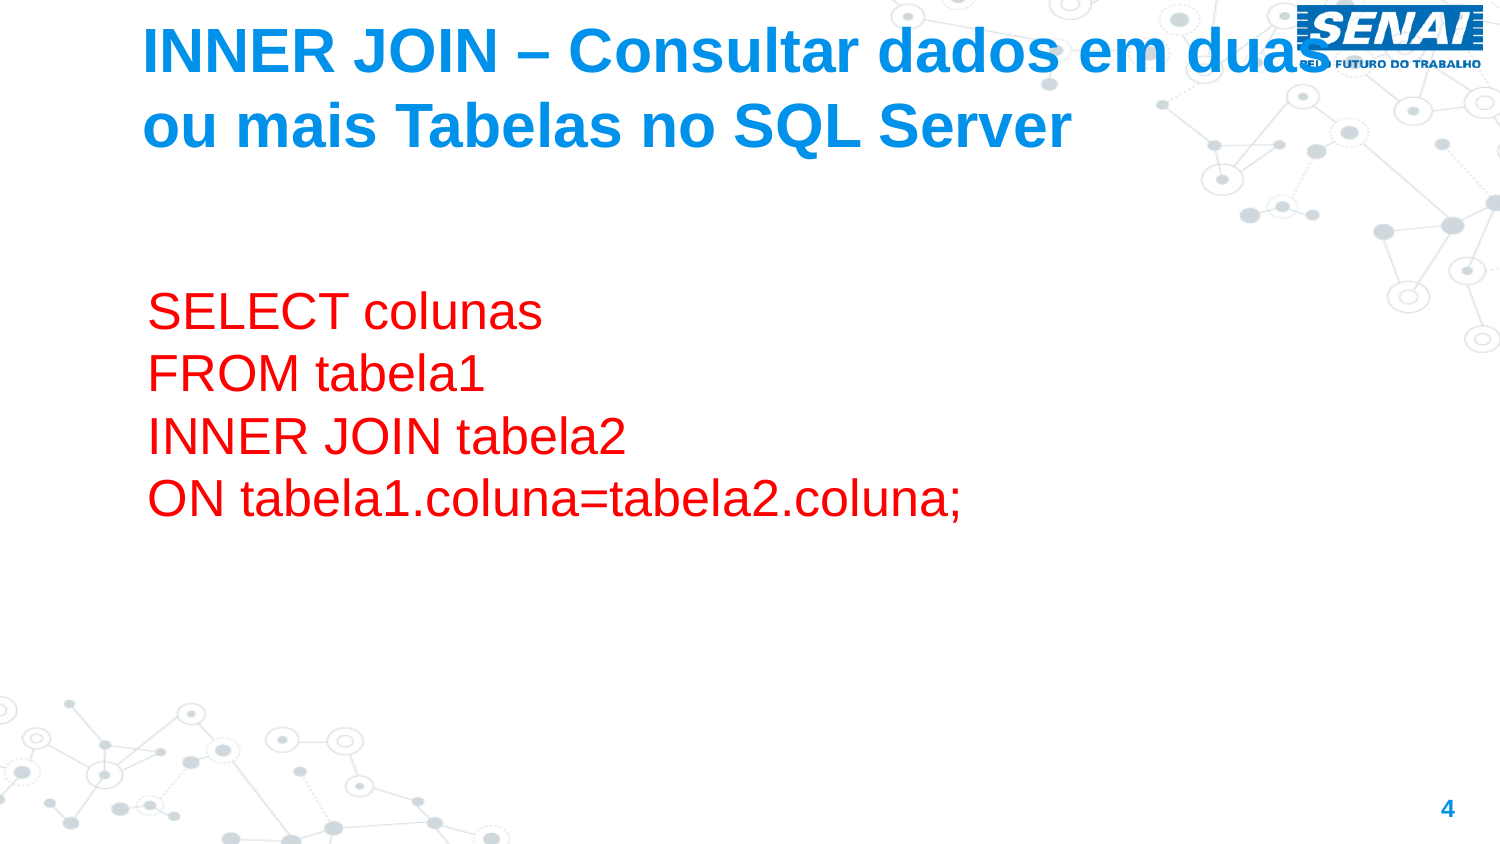

# INNER JOIN – Consultar dados em duas ou mais Tabelas no SQL Server

SELECT colunas
FROM tabela1
INNER JOIN tabela2
ON tabela1.coluna=tabela2.coluna;
4